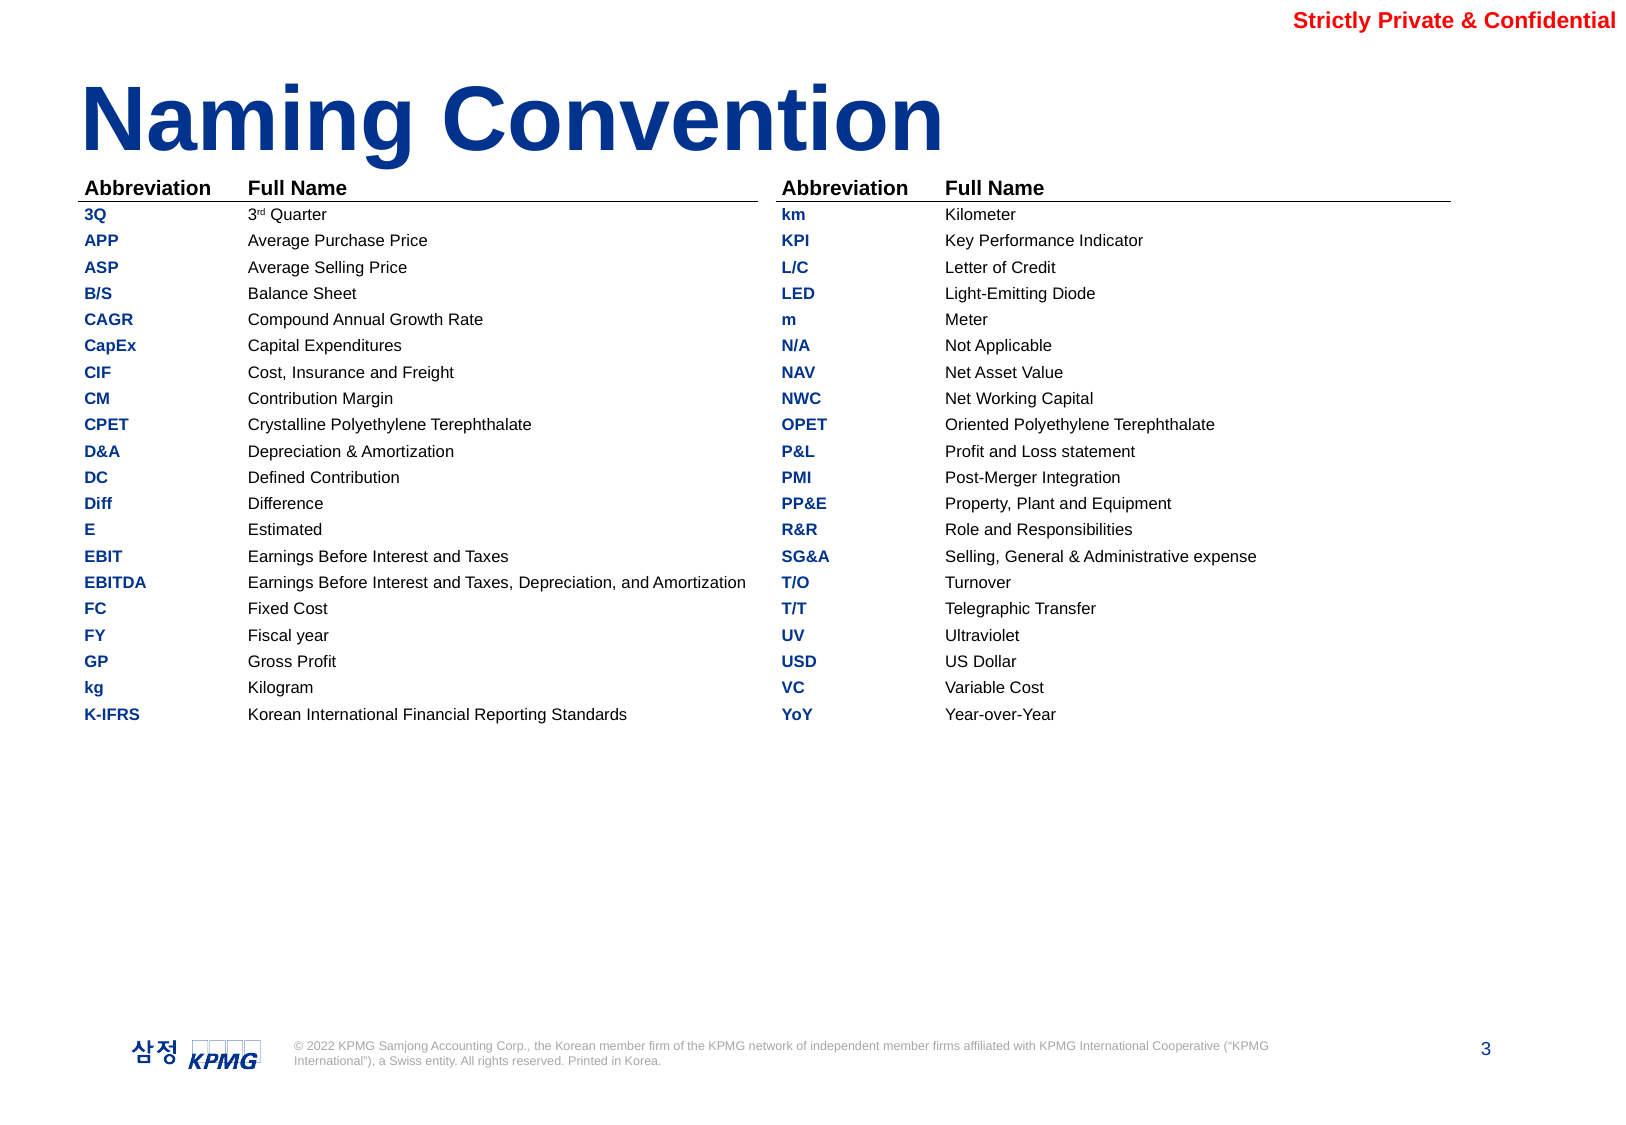

Naming Convention
| Abbreviation | Full Name |  | Abbreviation | Full Name |
| --- | --- | --- | --- | --- |
| 3Q | 3rd Quarter |  | km | Kilometer |
| APP | Average Purchase Price |  | KPI | Key Performance Indicator |
| ASP | Average Selling Price |  | L/C | Letter of Credit |
| B/S | Balance Sheet |  | LED | Light-Emitting Diode |
| CAGR | Compound Annual Growth Rate |  | m | Meter |
| CapEx | Capital Expenditures |  | N/A | Not Applicable |
| CIF | Cost, Insurance and Freight |  | NAV | Net Asset Value |
| CM | Contribution Margin |  | NWC | Net Working Capital |
| CPET | Crystalline Polyethylene Terephthalate |  | OPET | Oriented Polyethylene Terephthalate |
| D&A | Depreciation & Amortization |  | P&L | Profit and Loss statement |
| DC | Defined Contribution |  | PMI | Post-Merger Integration |
| Diff | Difference |  | PP&E | Property, Plant and Equipment |
| E | Estimated |  | R&R | Role and Responsibilities |
| EBIT | Earnings Before Interest and Taxes |  | SG&A | Selling, General & Administrative expense |
| EBITDA | Earnings Before Interest and Taxes, Depreciation, and Amortization |  | T/O | Turnover |
| FC | Fixed Cost |  | T/T | Telegraphic Transfer |
| FY | Fiscal year |  | UV | Ultraviolet |
| GP | Gross Profit |  | USD | US Dollar |
| kg | Kilogram |  | VC | Variable Cost |
| K-IFRS | Korean International Financial Reporting Standards |  | YoY | Year-over-Year |
|  |  |  |  |  |
|  |  |  |  |  |
|  |  |  |  |  |
|  |  |  |  |  |
|  |  |  |  |  |
|  |  |  |  |  |
|  |  |  |  |  |
|  |  |  |  |  |
|  |  |  |  |  |
|  |  |  |  |  |